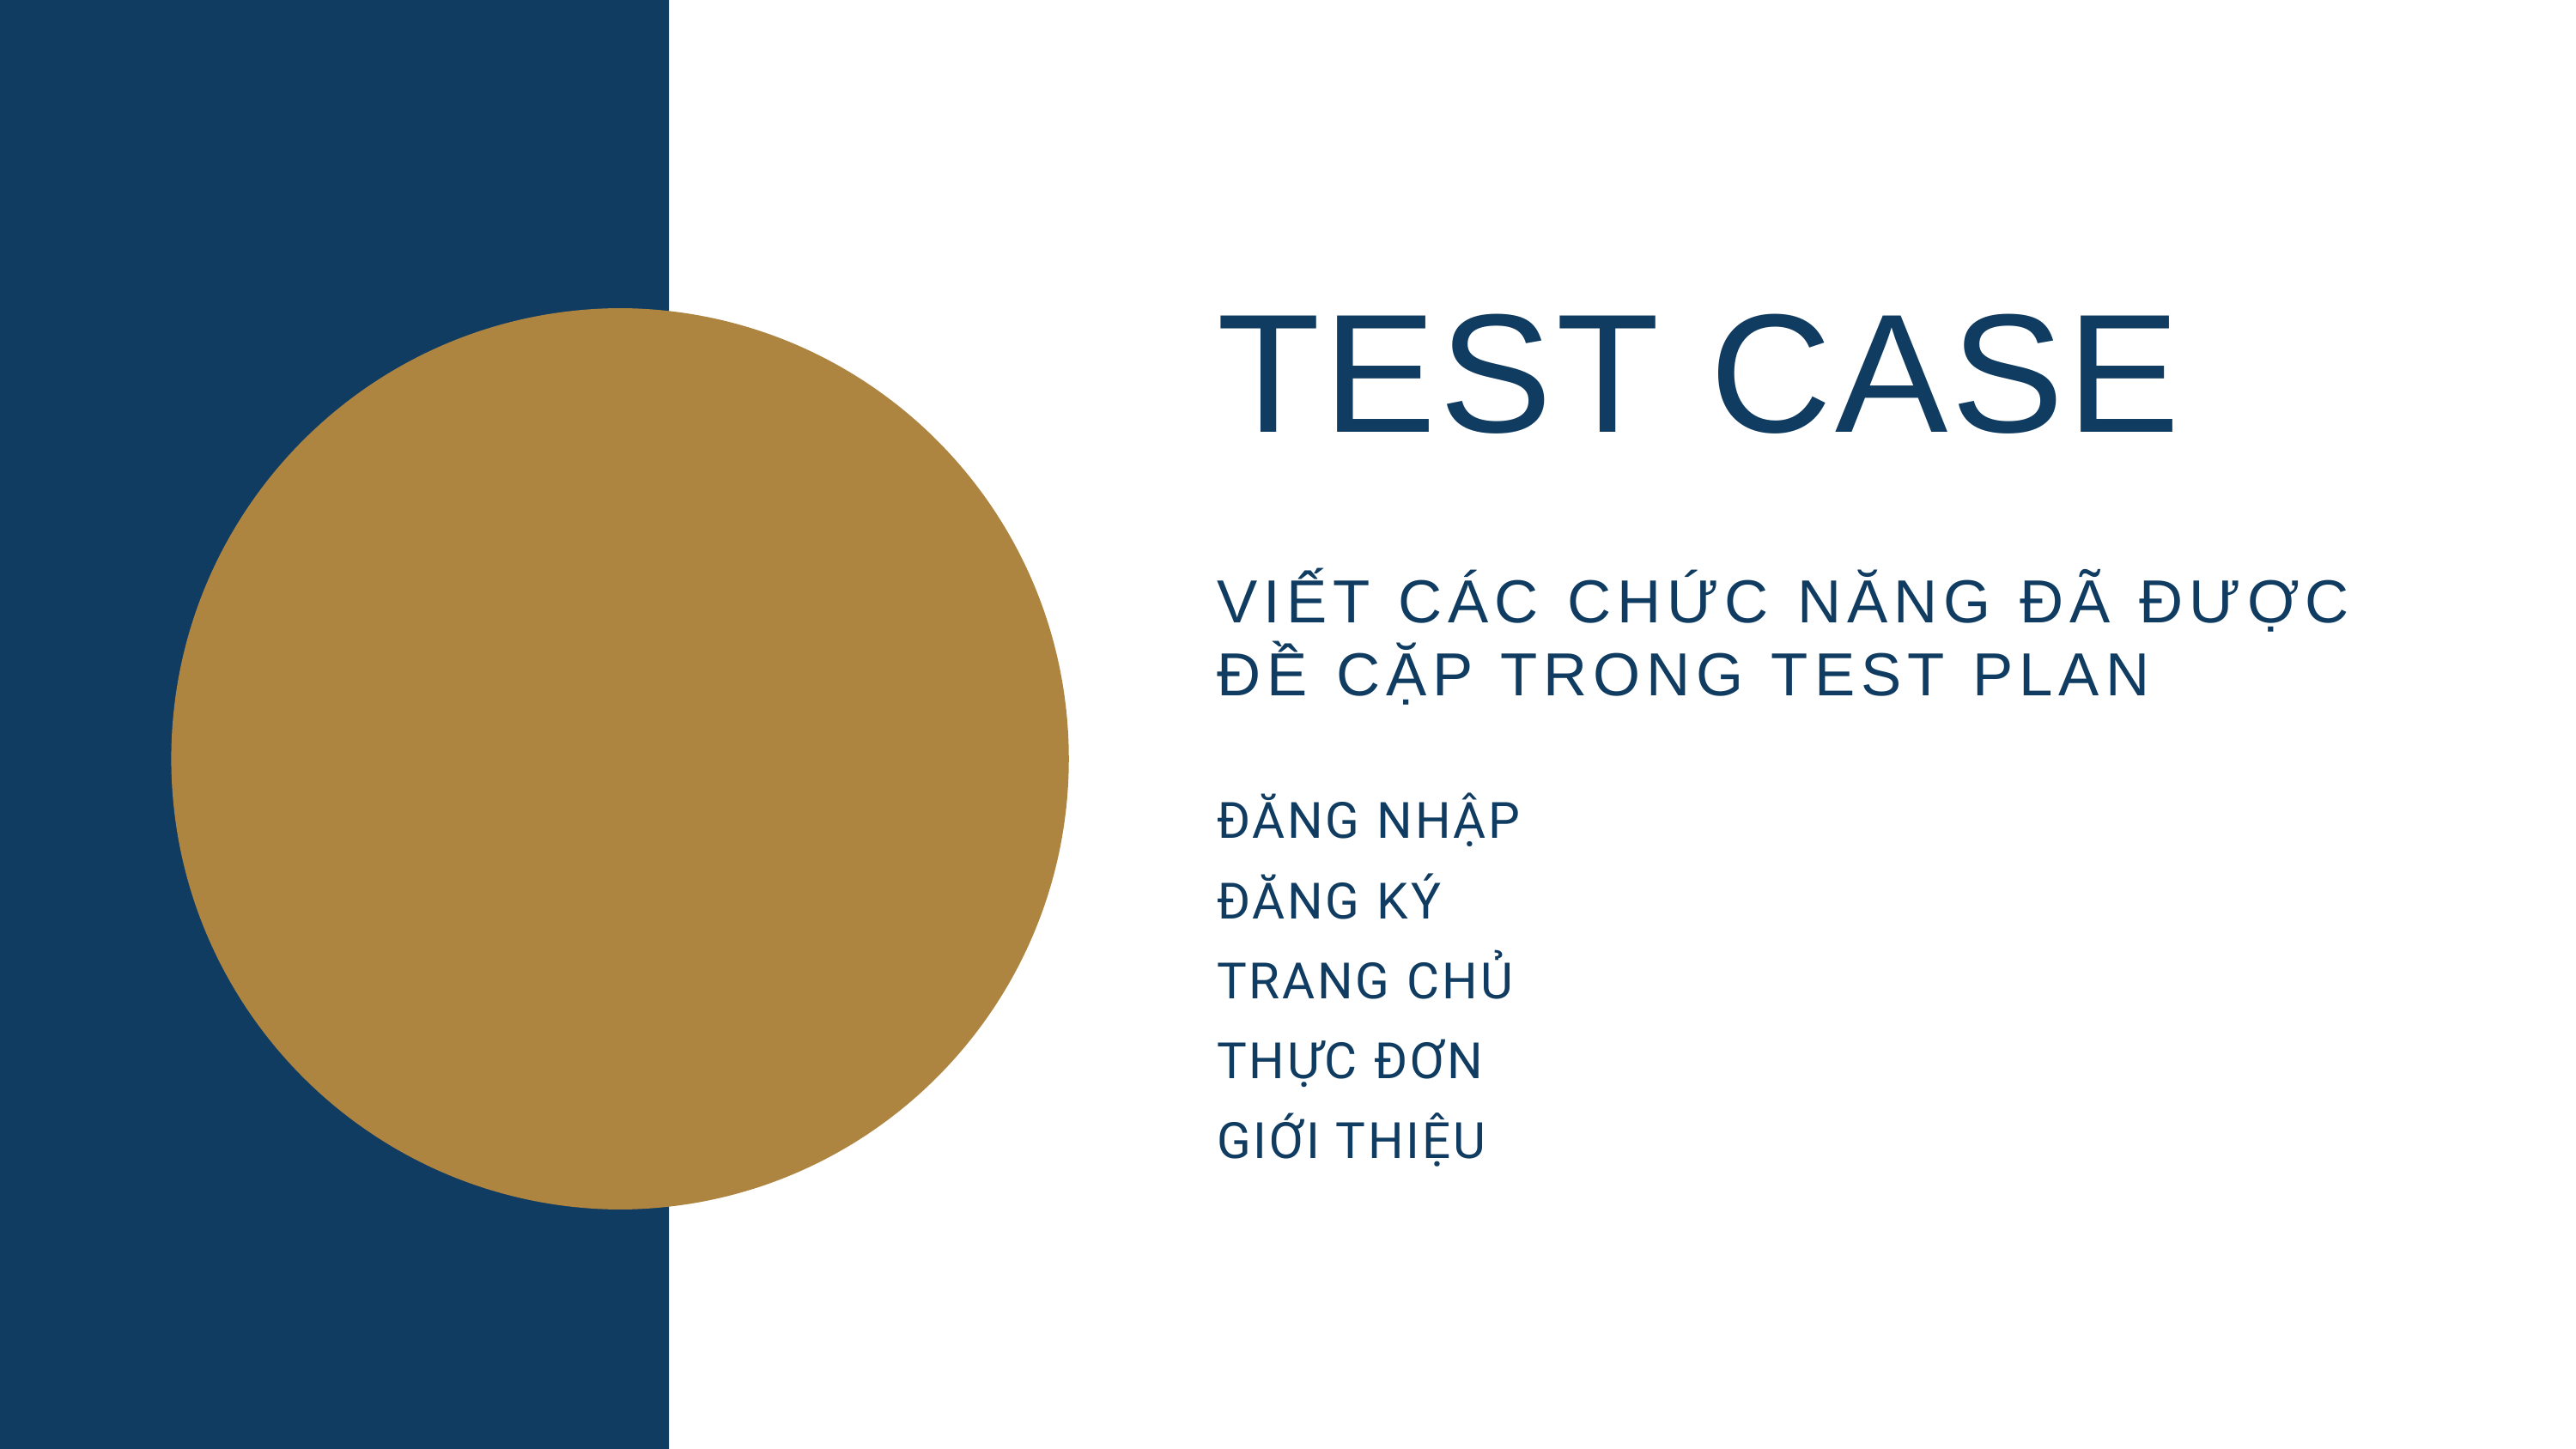

TEST CASE
VIẾT CÁC CHỨC NĂNG ĐÃ ĐƯỢC ĐỀ CẶP TRONG TEST PLAN
ĐĂNG NHẬP
ĐĂNG KÝ
TRANG CHỦ
THỰC ĐƠN
GIỚI THIỆU